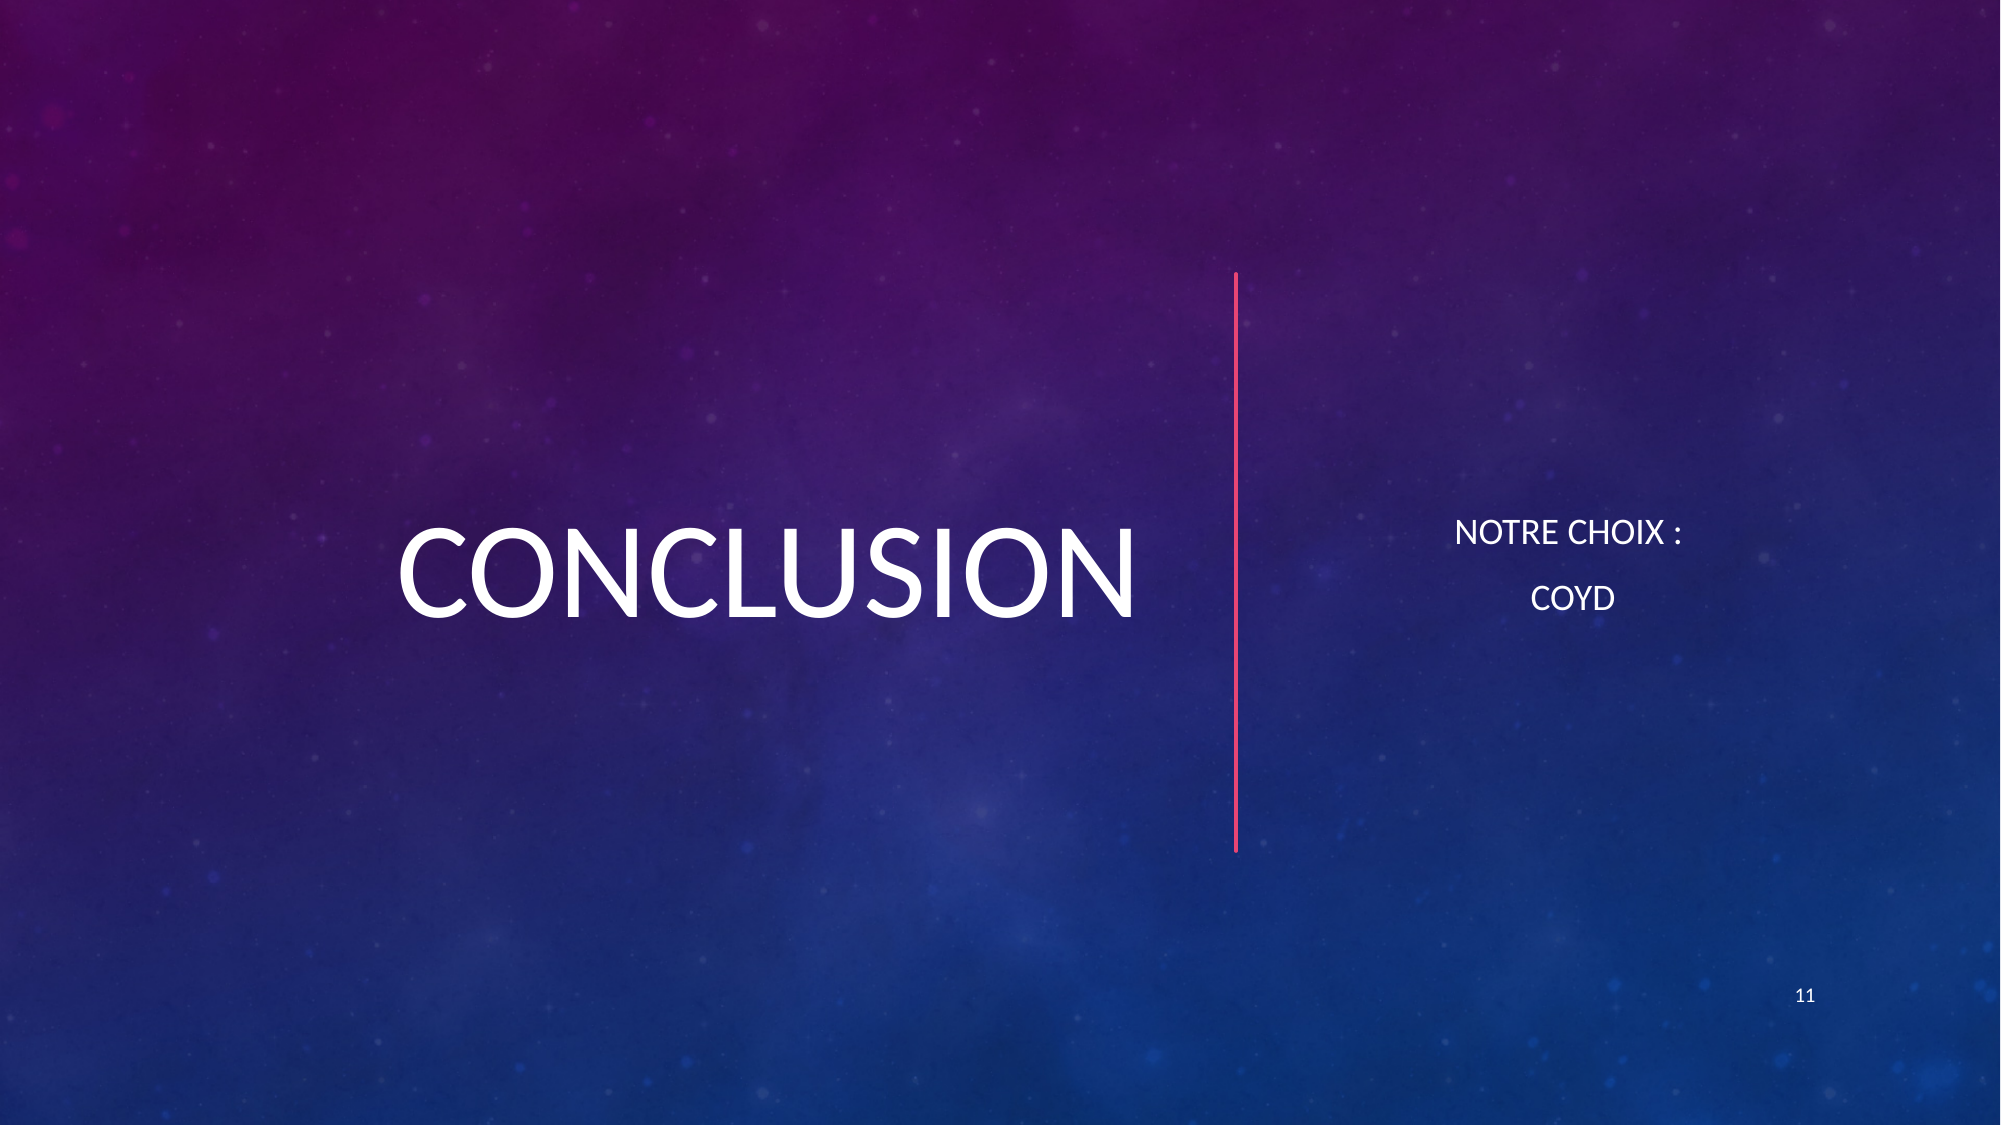

# Conclusion
Notre choix :
COYD
11